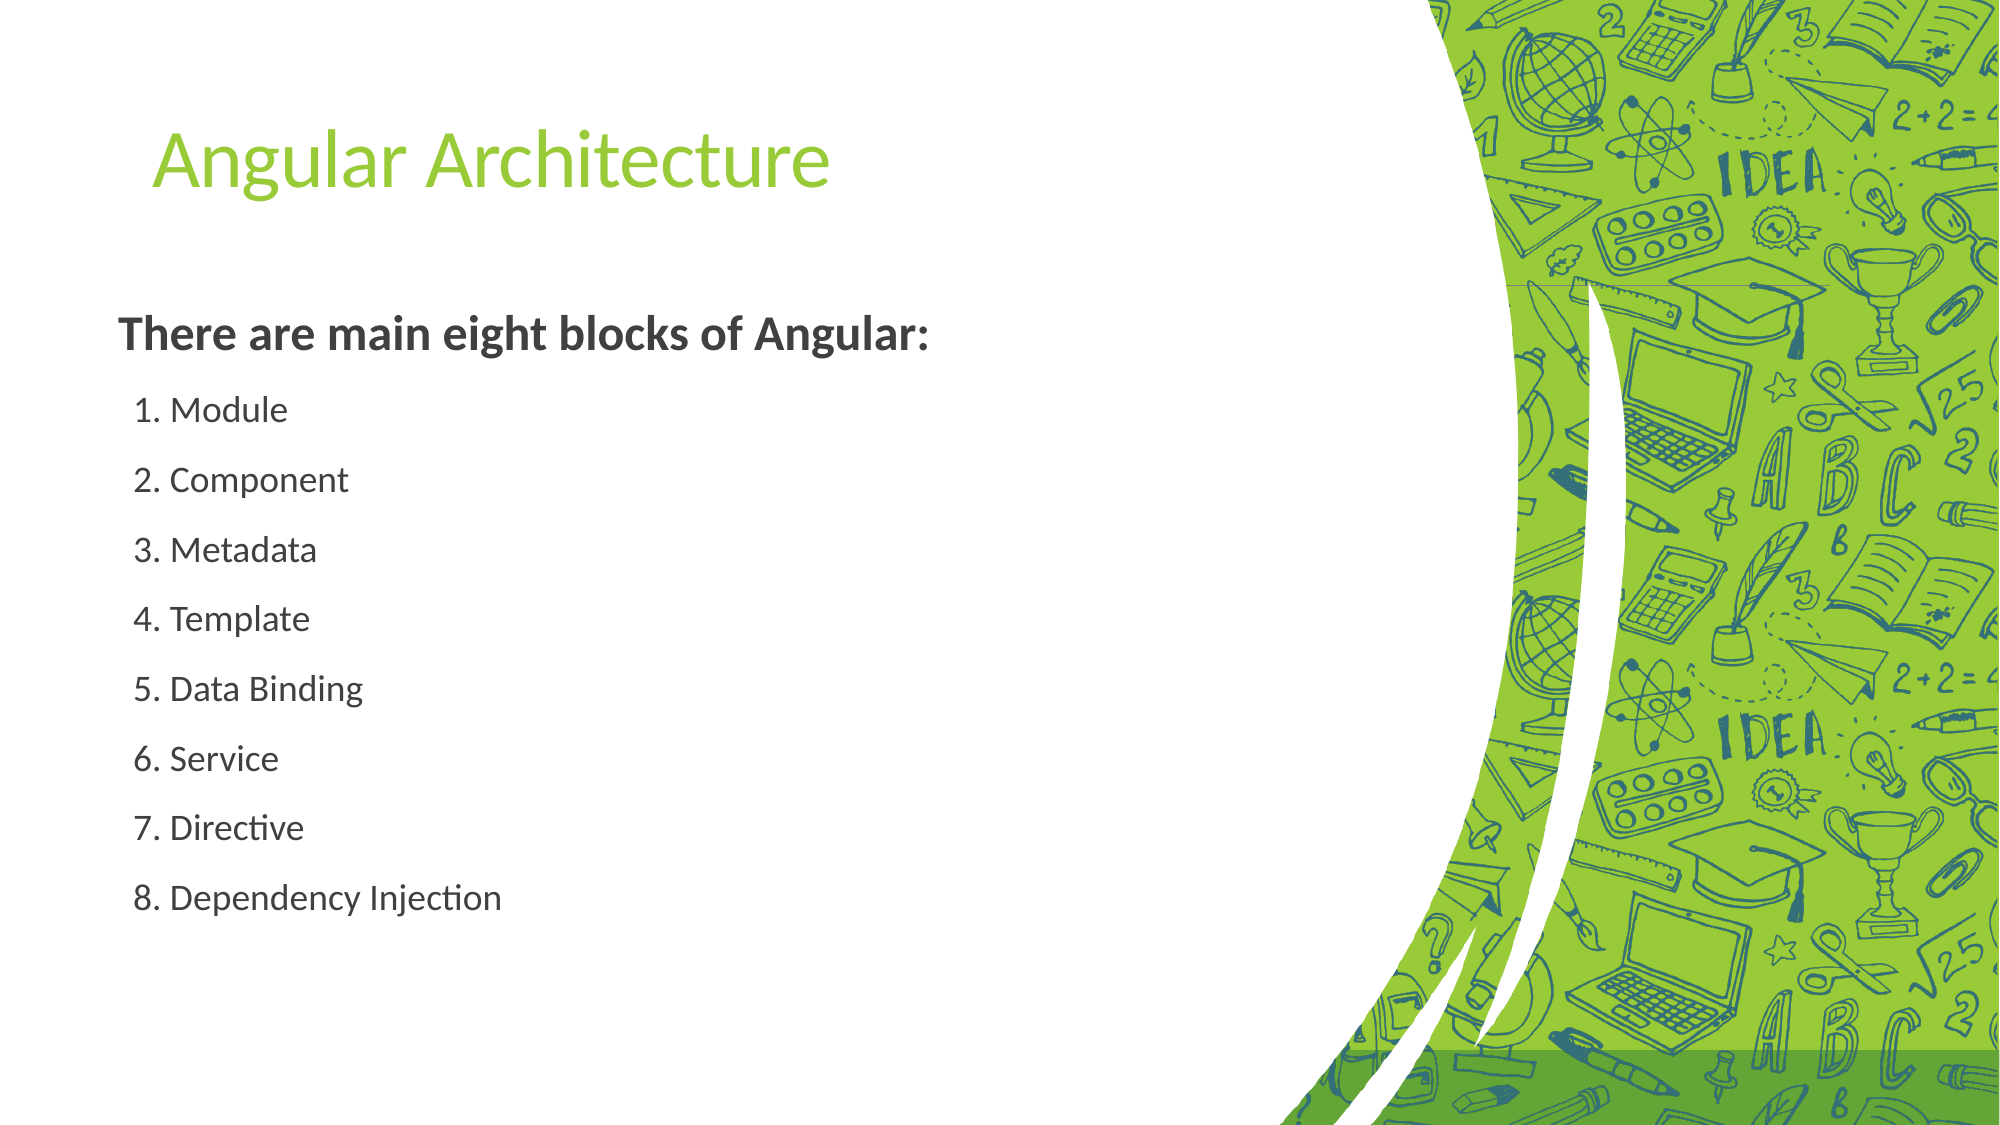

# Angular Architecture
There are main eight blocks of Angular:
1. Module
2. Component
3. Metadata
4. Template
5. Data Binding
6. Service
7. Directive
8. Dependency Injection